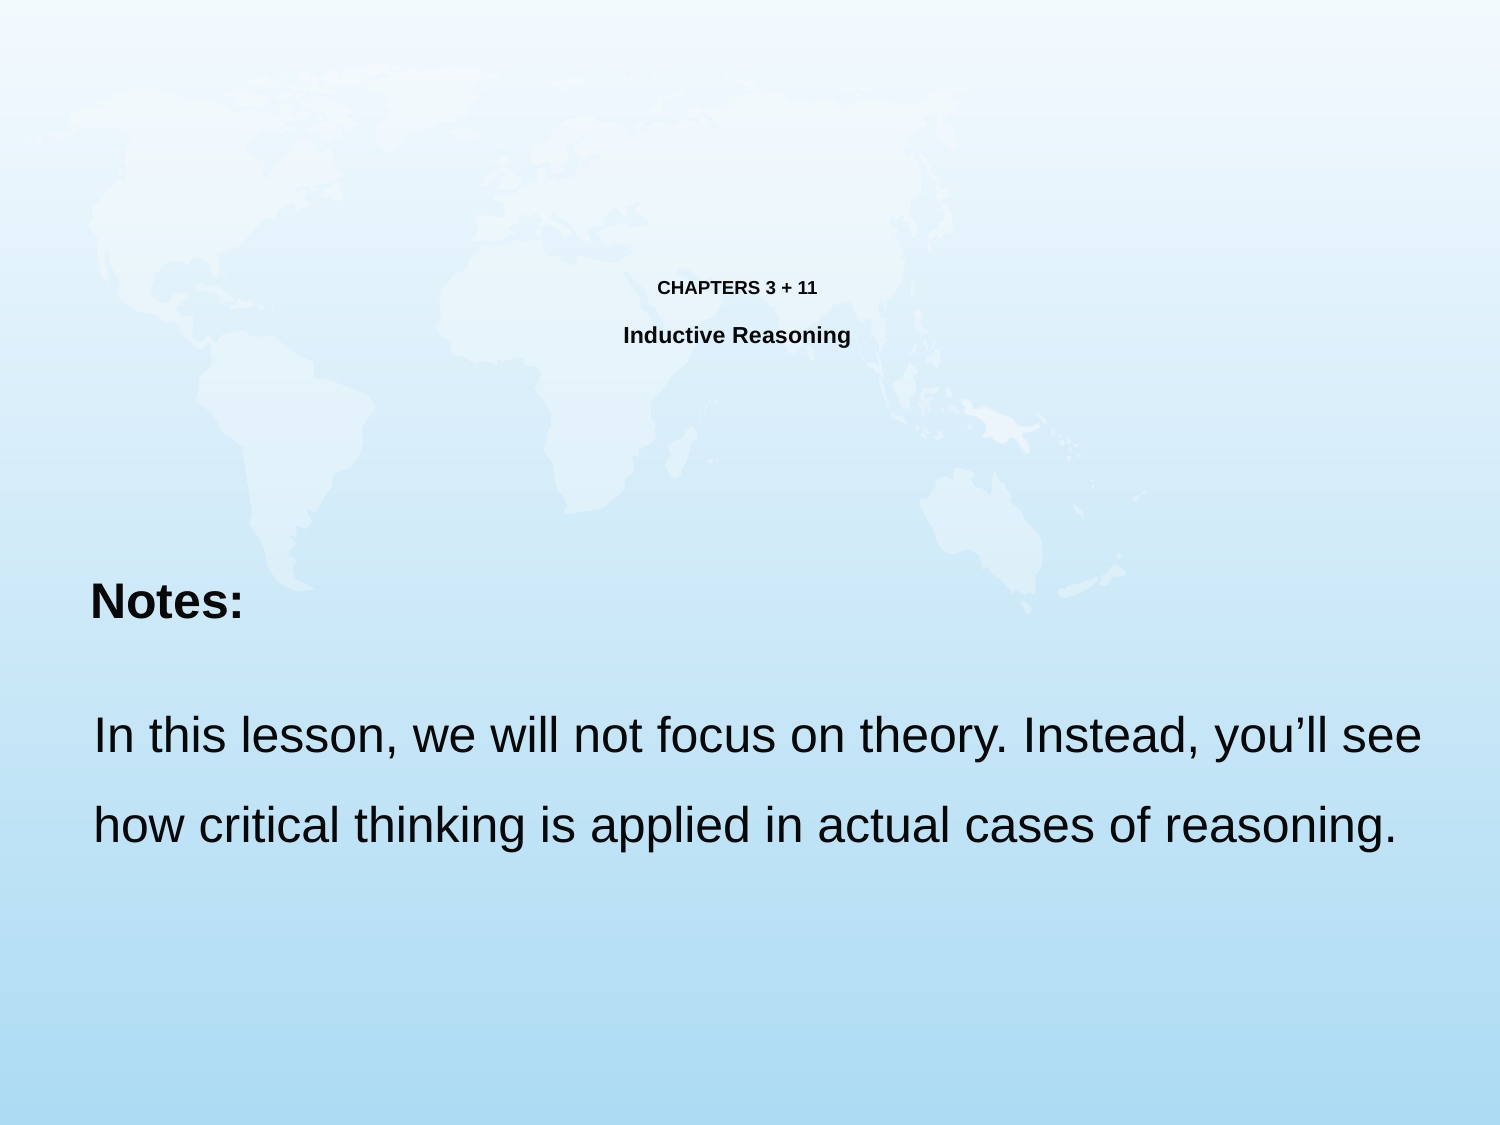

# CHAPTERS 3 + 11 Inductive Reasoning
Notes:
In this lesson, we will not focus on theory. Instead, you’ll see how critical thinking is applied in actual cases of reasoning.